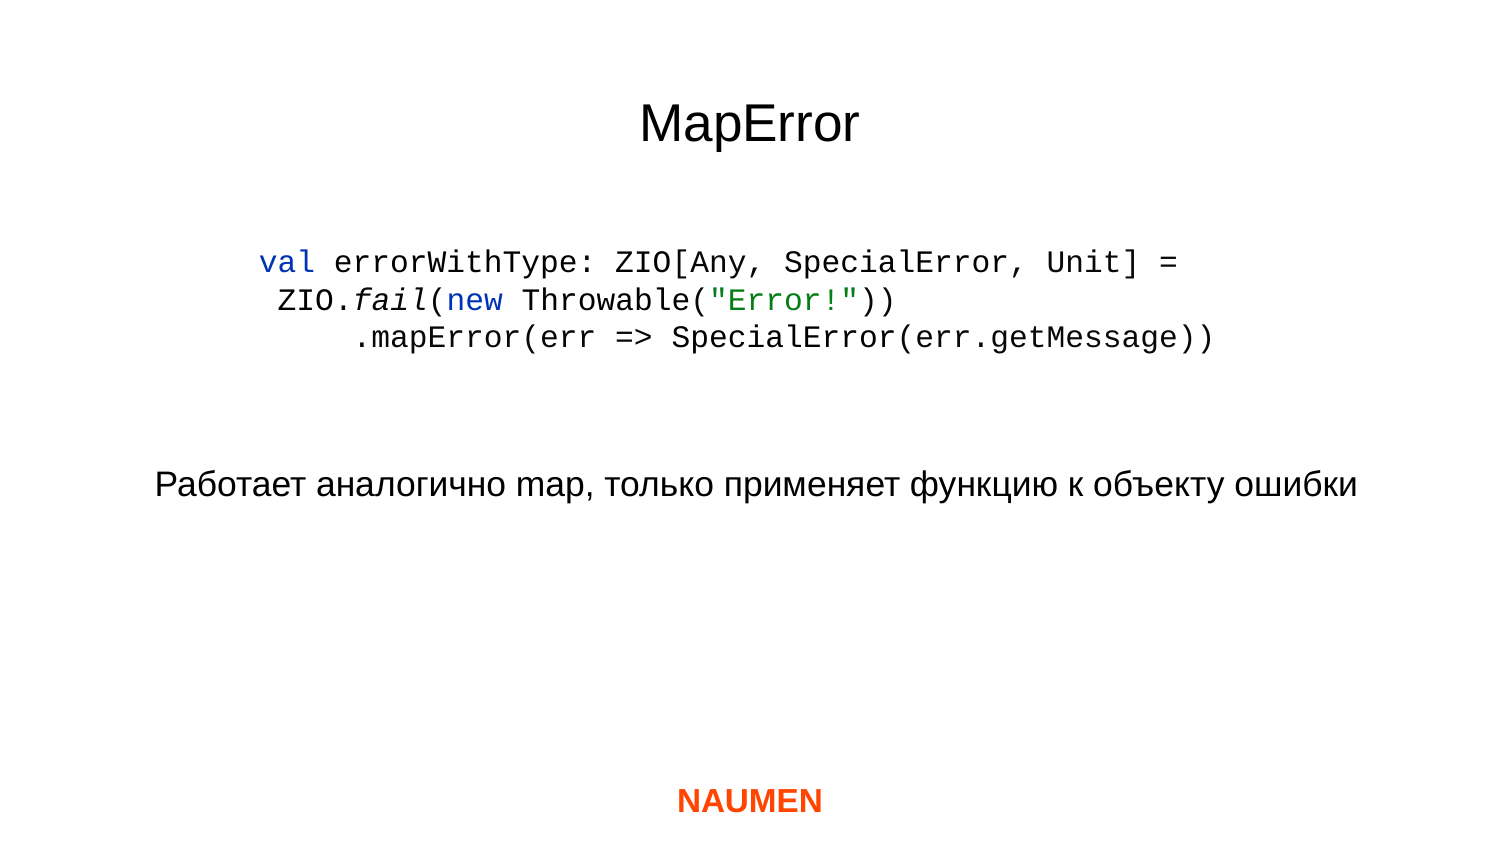

# MapError
val errorWithType: ZIO[Any, SpecialError, Unit] =
 ZIO.fail(new Throwable("Error!"))
     .mapError(err => SpecialError(err.getMessage))
Работает аналогично map, только применяет функцию к объекту ошибки